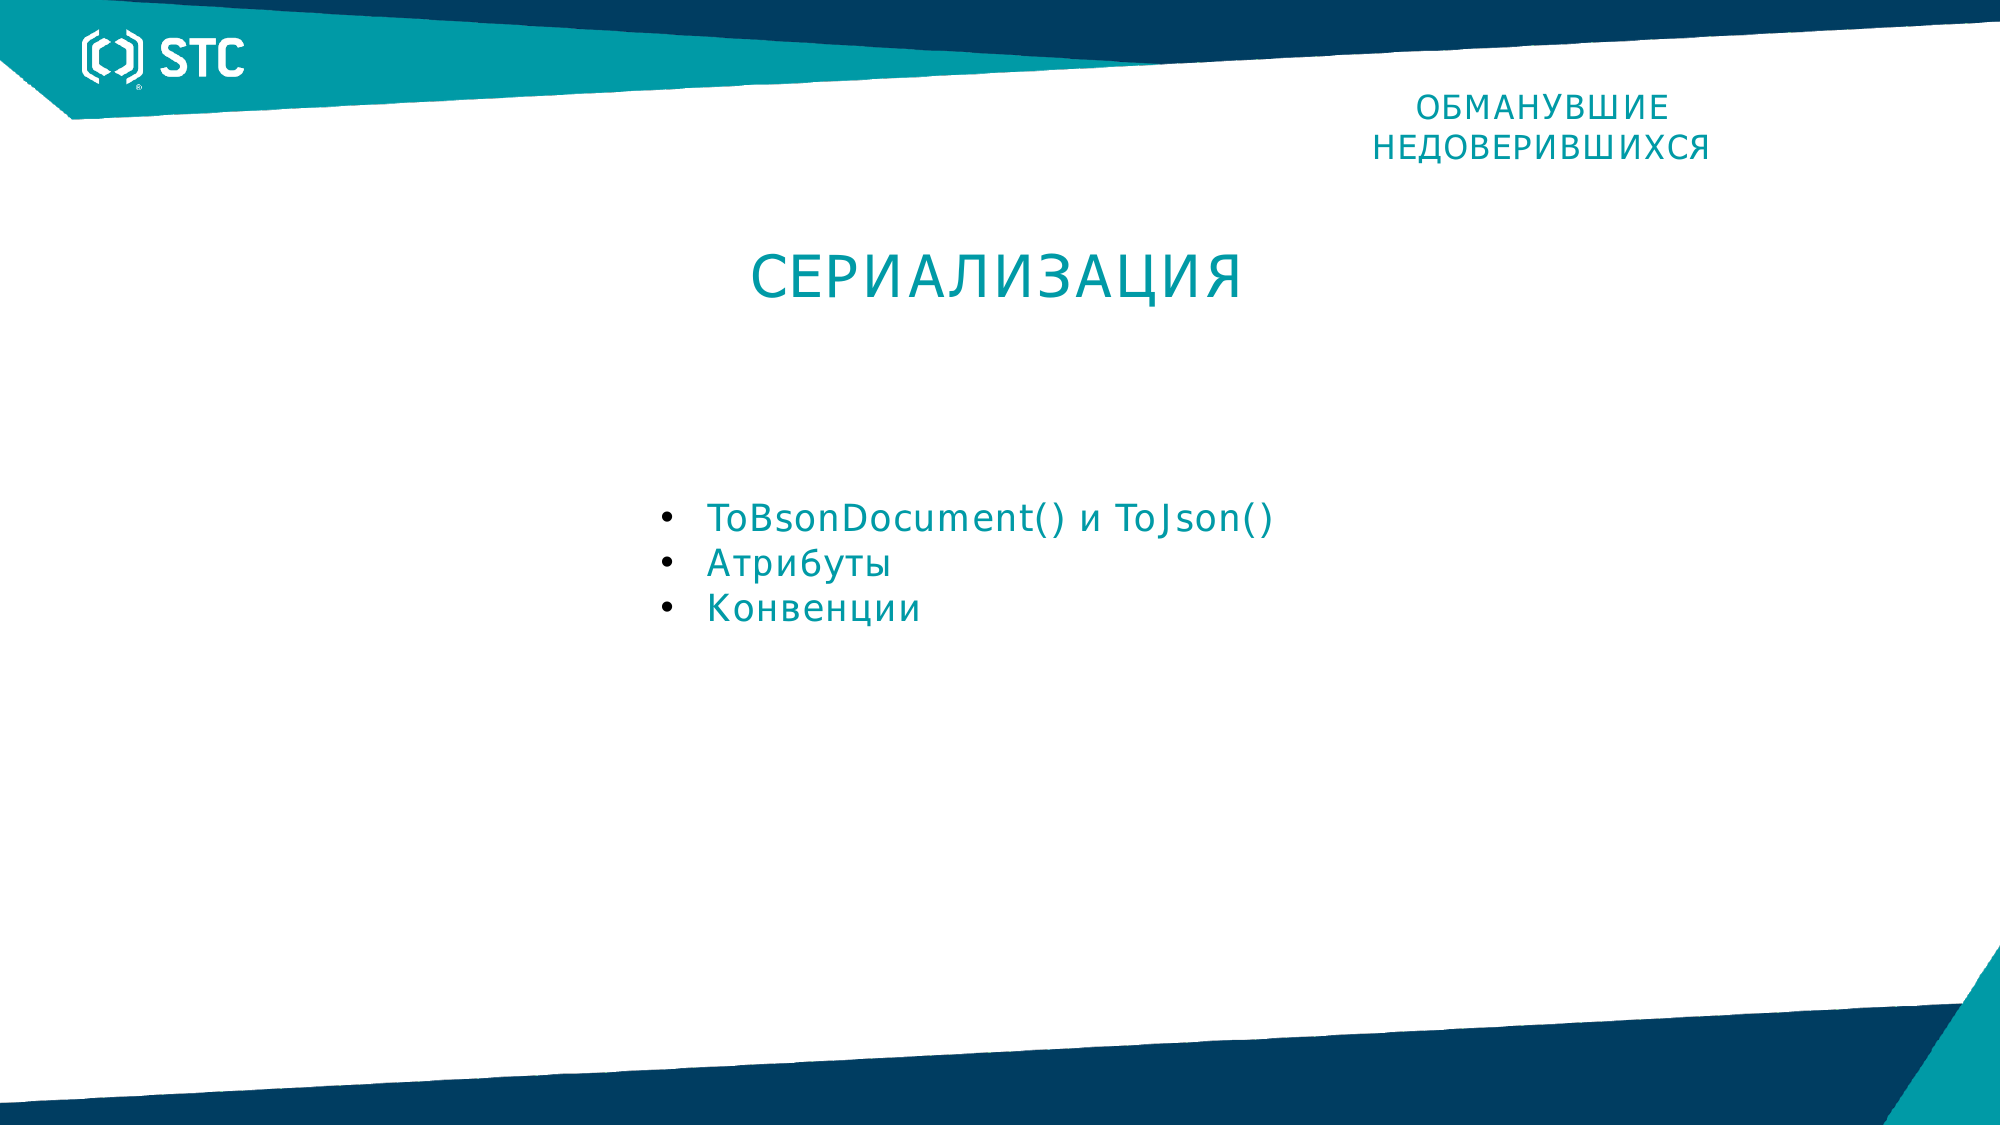

ОБМАНУВШИЕ НЕДОВЕРИВШИХСЯ
СЕРИАЛИЗАЦИЯ
ToBsonDocument() и ToJson()
Атрибуты
Конвенции
60